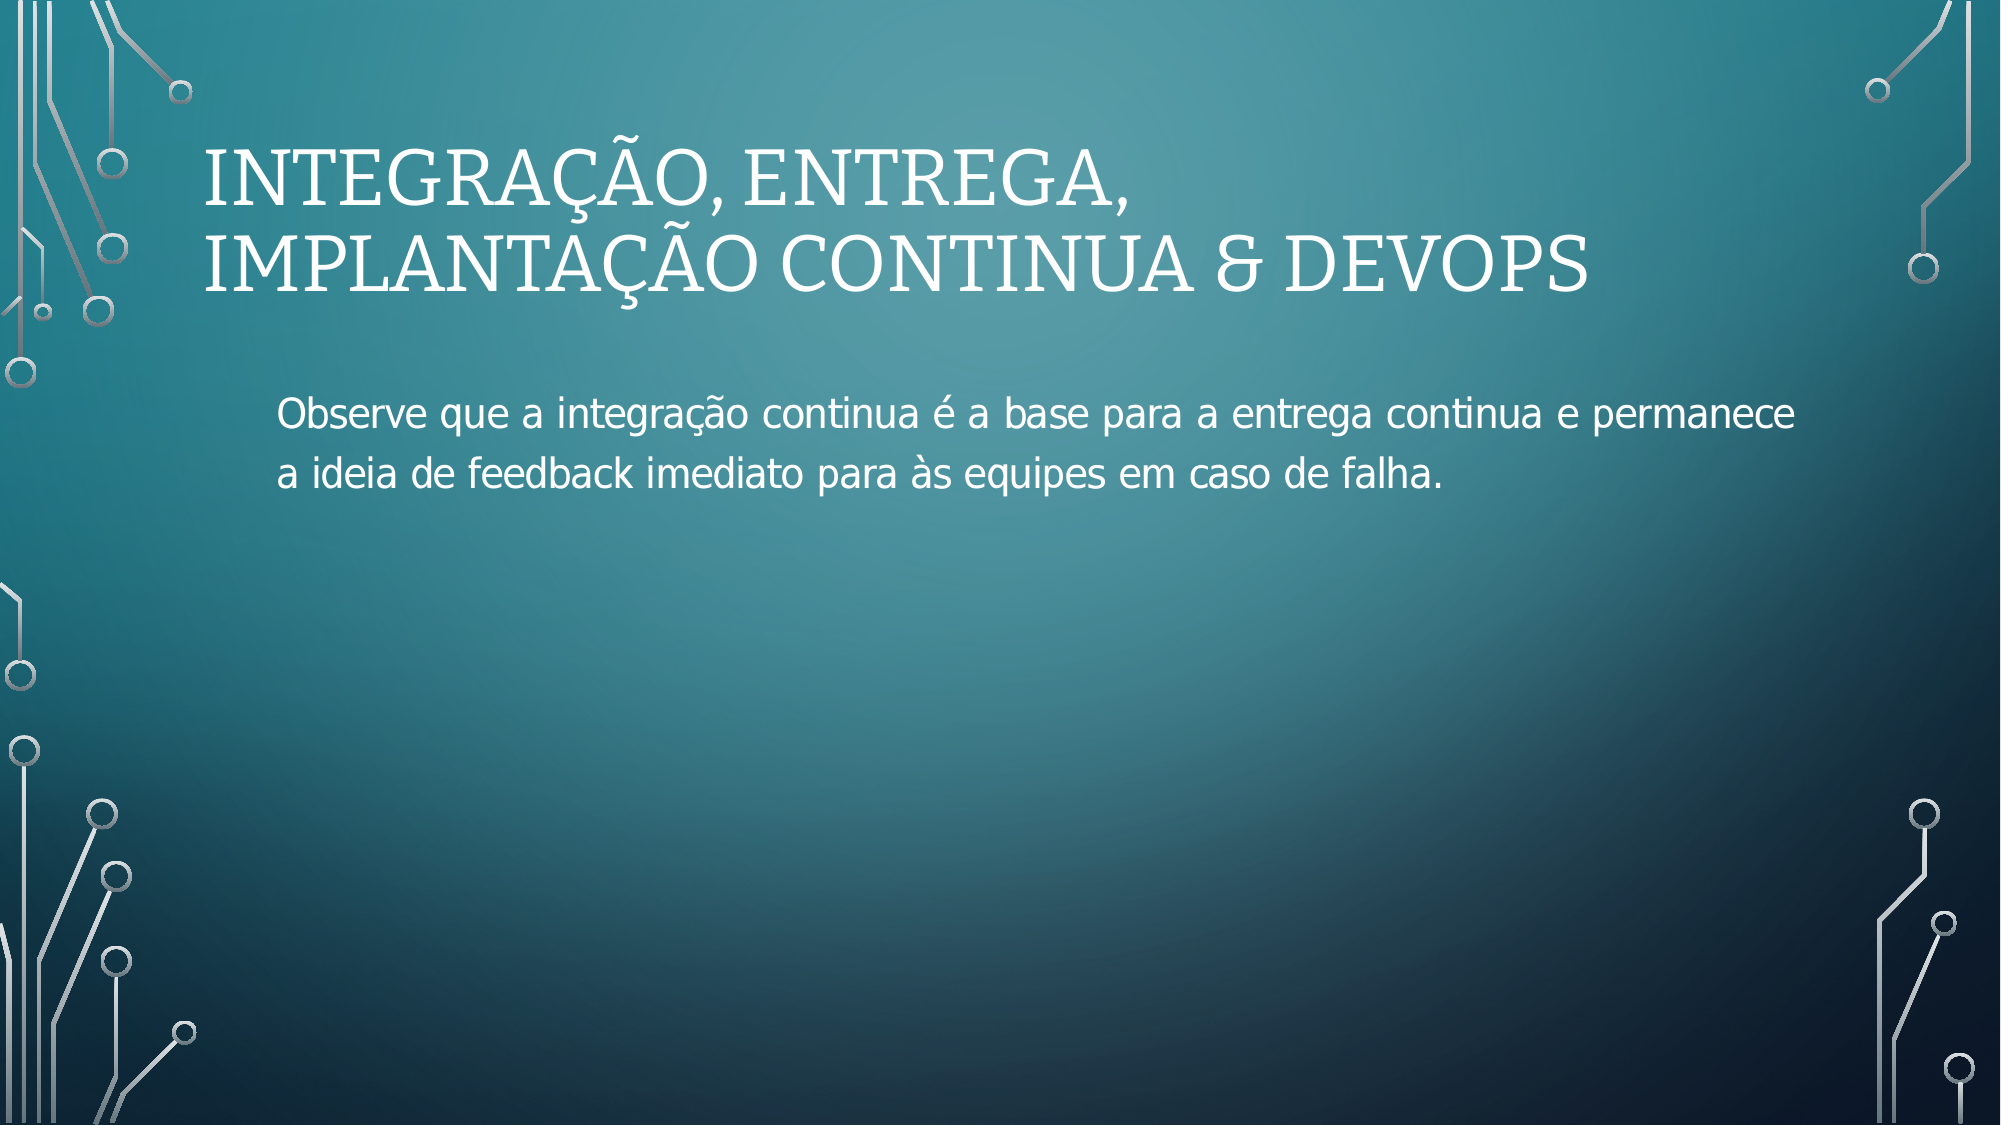

# Integração, entrega, implantação continua & DEVOPS
Observe que a integração continua é a base para a entrega continua e permanece a ideia de feedback imediato para às equipes em caso de falha.